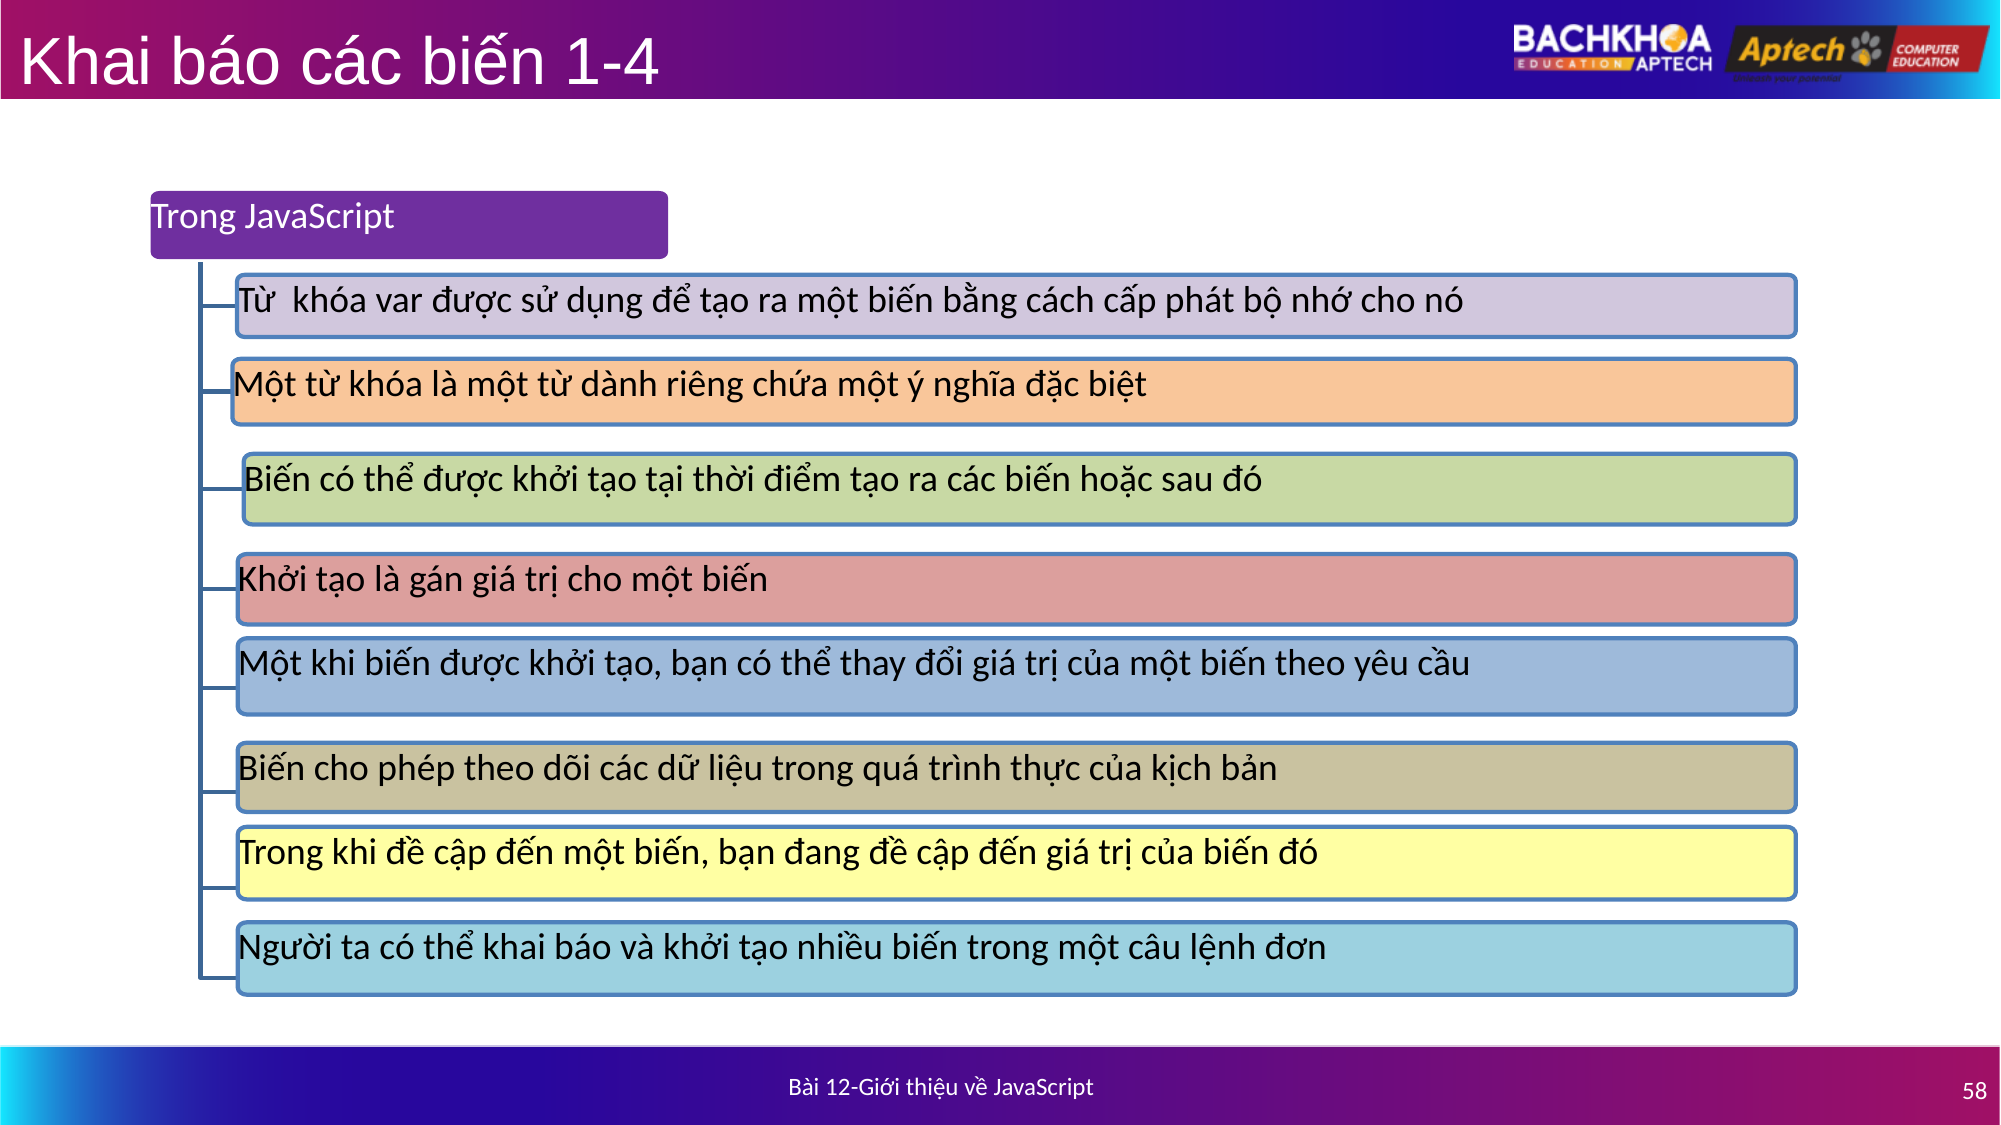

# Khai báo các biến 1-4
Trong JavaScript

Từ  khóa var được sử dụng để tạo ra một biến bằng cách cấp phát bộ nhớ cho nó

Một từ khóa là một từ dành riêng chứa một ý nghĩa đặc biệt

Biến có thể được khởi tạo tại thời điểm tạo ra các biến hoặc sau đó

Khởi tạo là gán giá trị cho một biến

Một khi biến được khởi tạo, bạn có thể thay đổi giá trị của một biến theo yêu cầu

Biến cho phép theo dõi các dữ liệu trong quá trình thực của kịch bản

Trong khi đề cập đến một biến, bạn đang đề cập đến giá trị của biến đó

Người ta có thể khai báo và khởi tạo nhiều biến trong một câu lệnh đơn

Bài 12-Giới thiệu về JavaScript
58